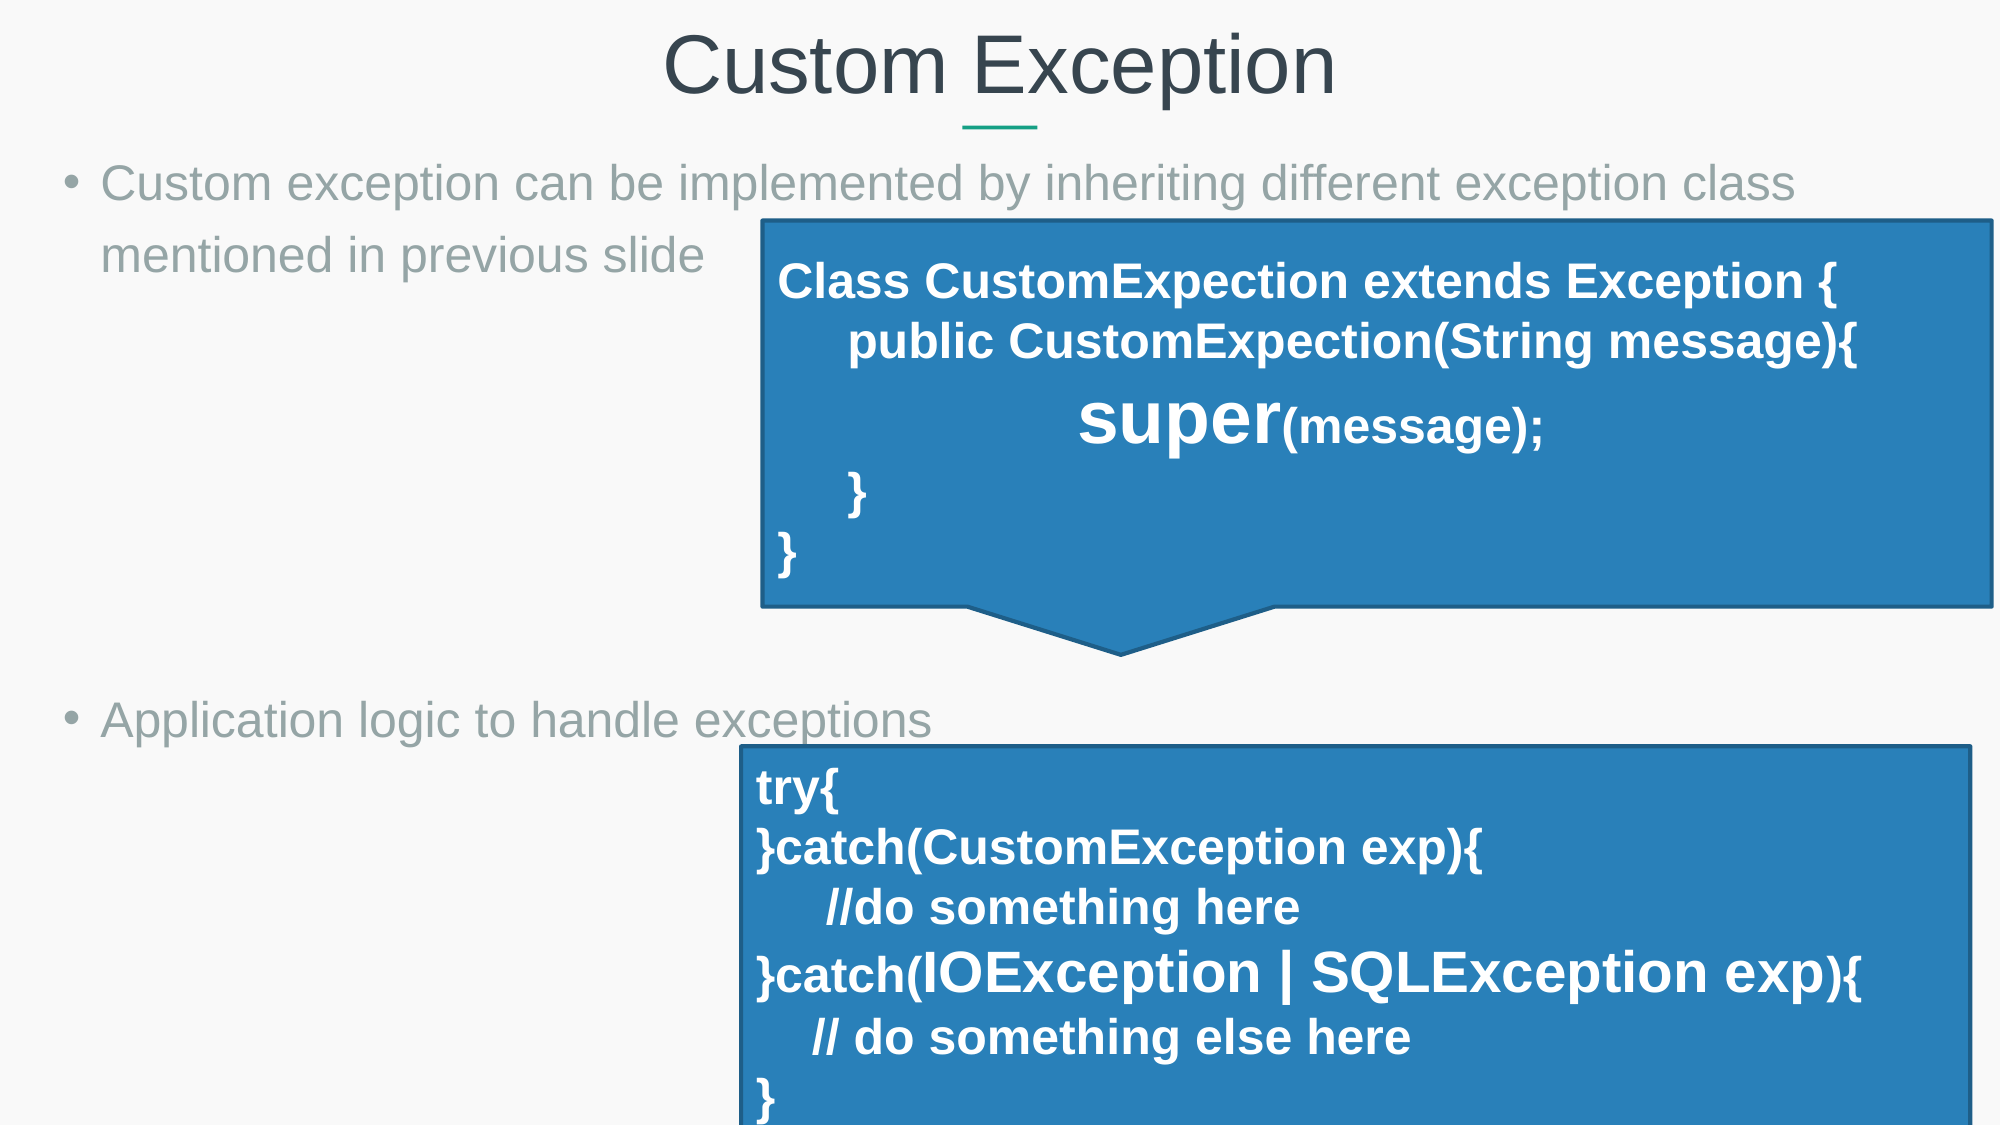

Custom Exception

Custom exception can be implemented by inheriting different exception class mentioned in previous slide

Application logic to handle exceptions

Class CustomExpection extends Exception {
     public CustomExpection(String message){
		super(message);
     }
}

try{
}catch(CustomException exp){
     //do something here
}catch(IOException | SQLException exp){
    // do something else here
}
Company Confidential